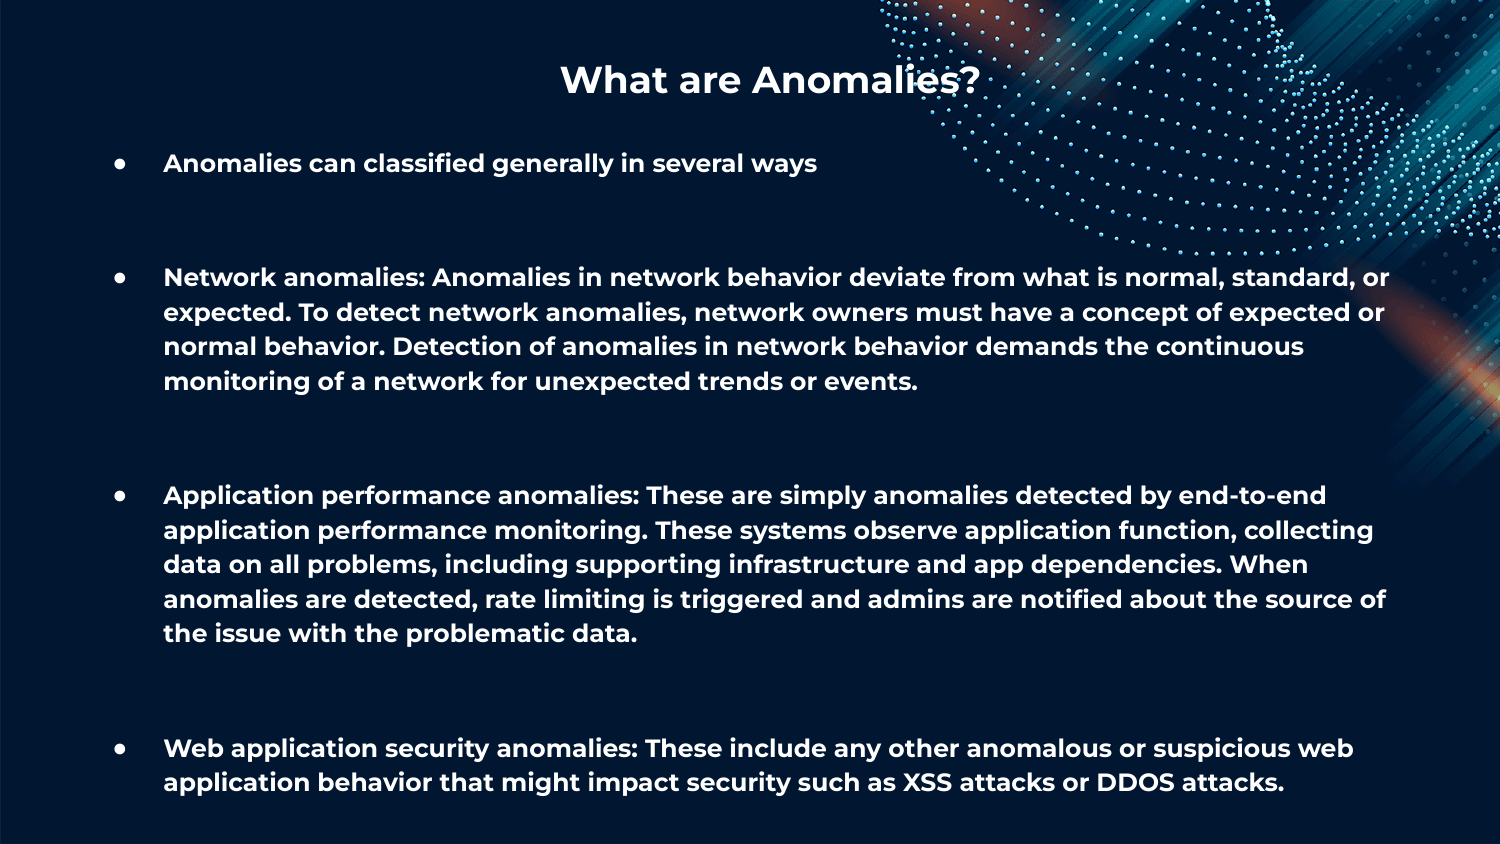

What are Anomalies?
Anomalies can classified generally in several ways

Network anomalies: Anomalies in network behavior deviate from what is normal, standard, or expected. To detect network anomalies, network owners must have a concept of expected or normal behavior. Detection of anomalies in network behavior demands the continuous monitoring of a network for unexpected trends or events.

Application performance anomalies: These are simply anomalies detected by end-to-end application performance monitoring. These systems observe application function, collecting data on all problems, including supporting infrastructure and app dependencies. When anomalies are detected, rate limiting is triggered and admins are notified about the source of the issue with the problematic data.

Web application security anomalies: These include any other anomalous or suspicious web application behavior that might impact security such as XSS attacks or DDOS attacks.